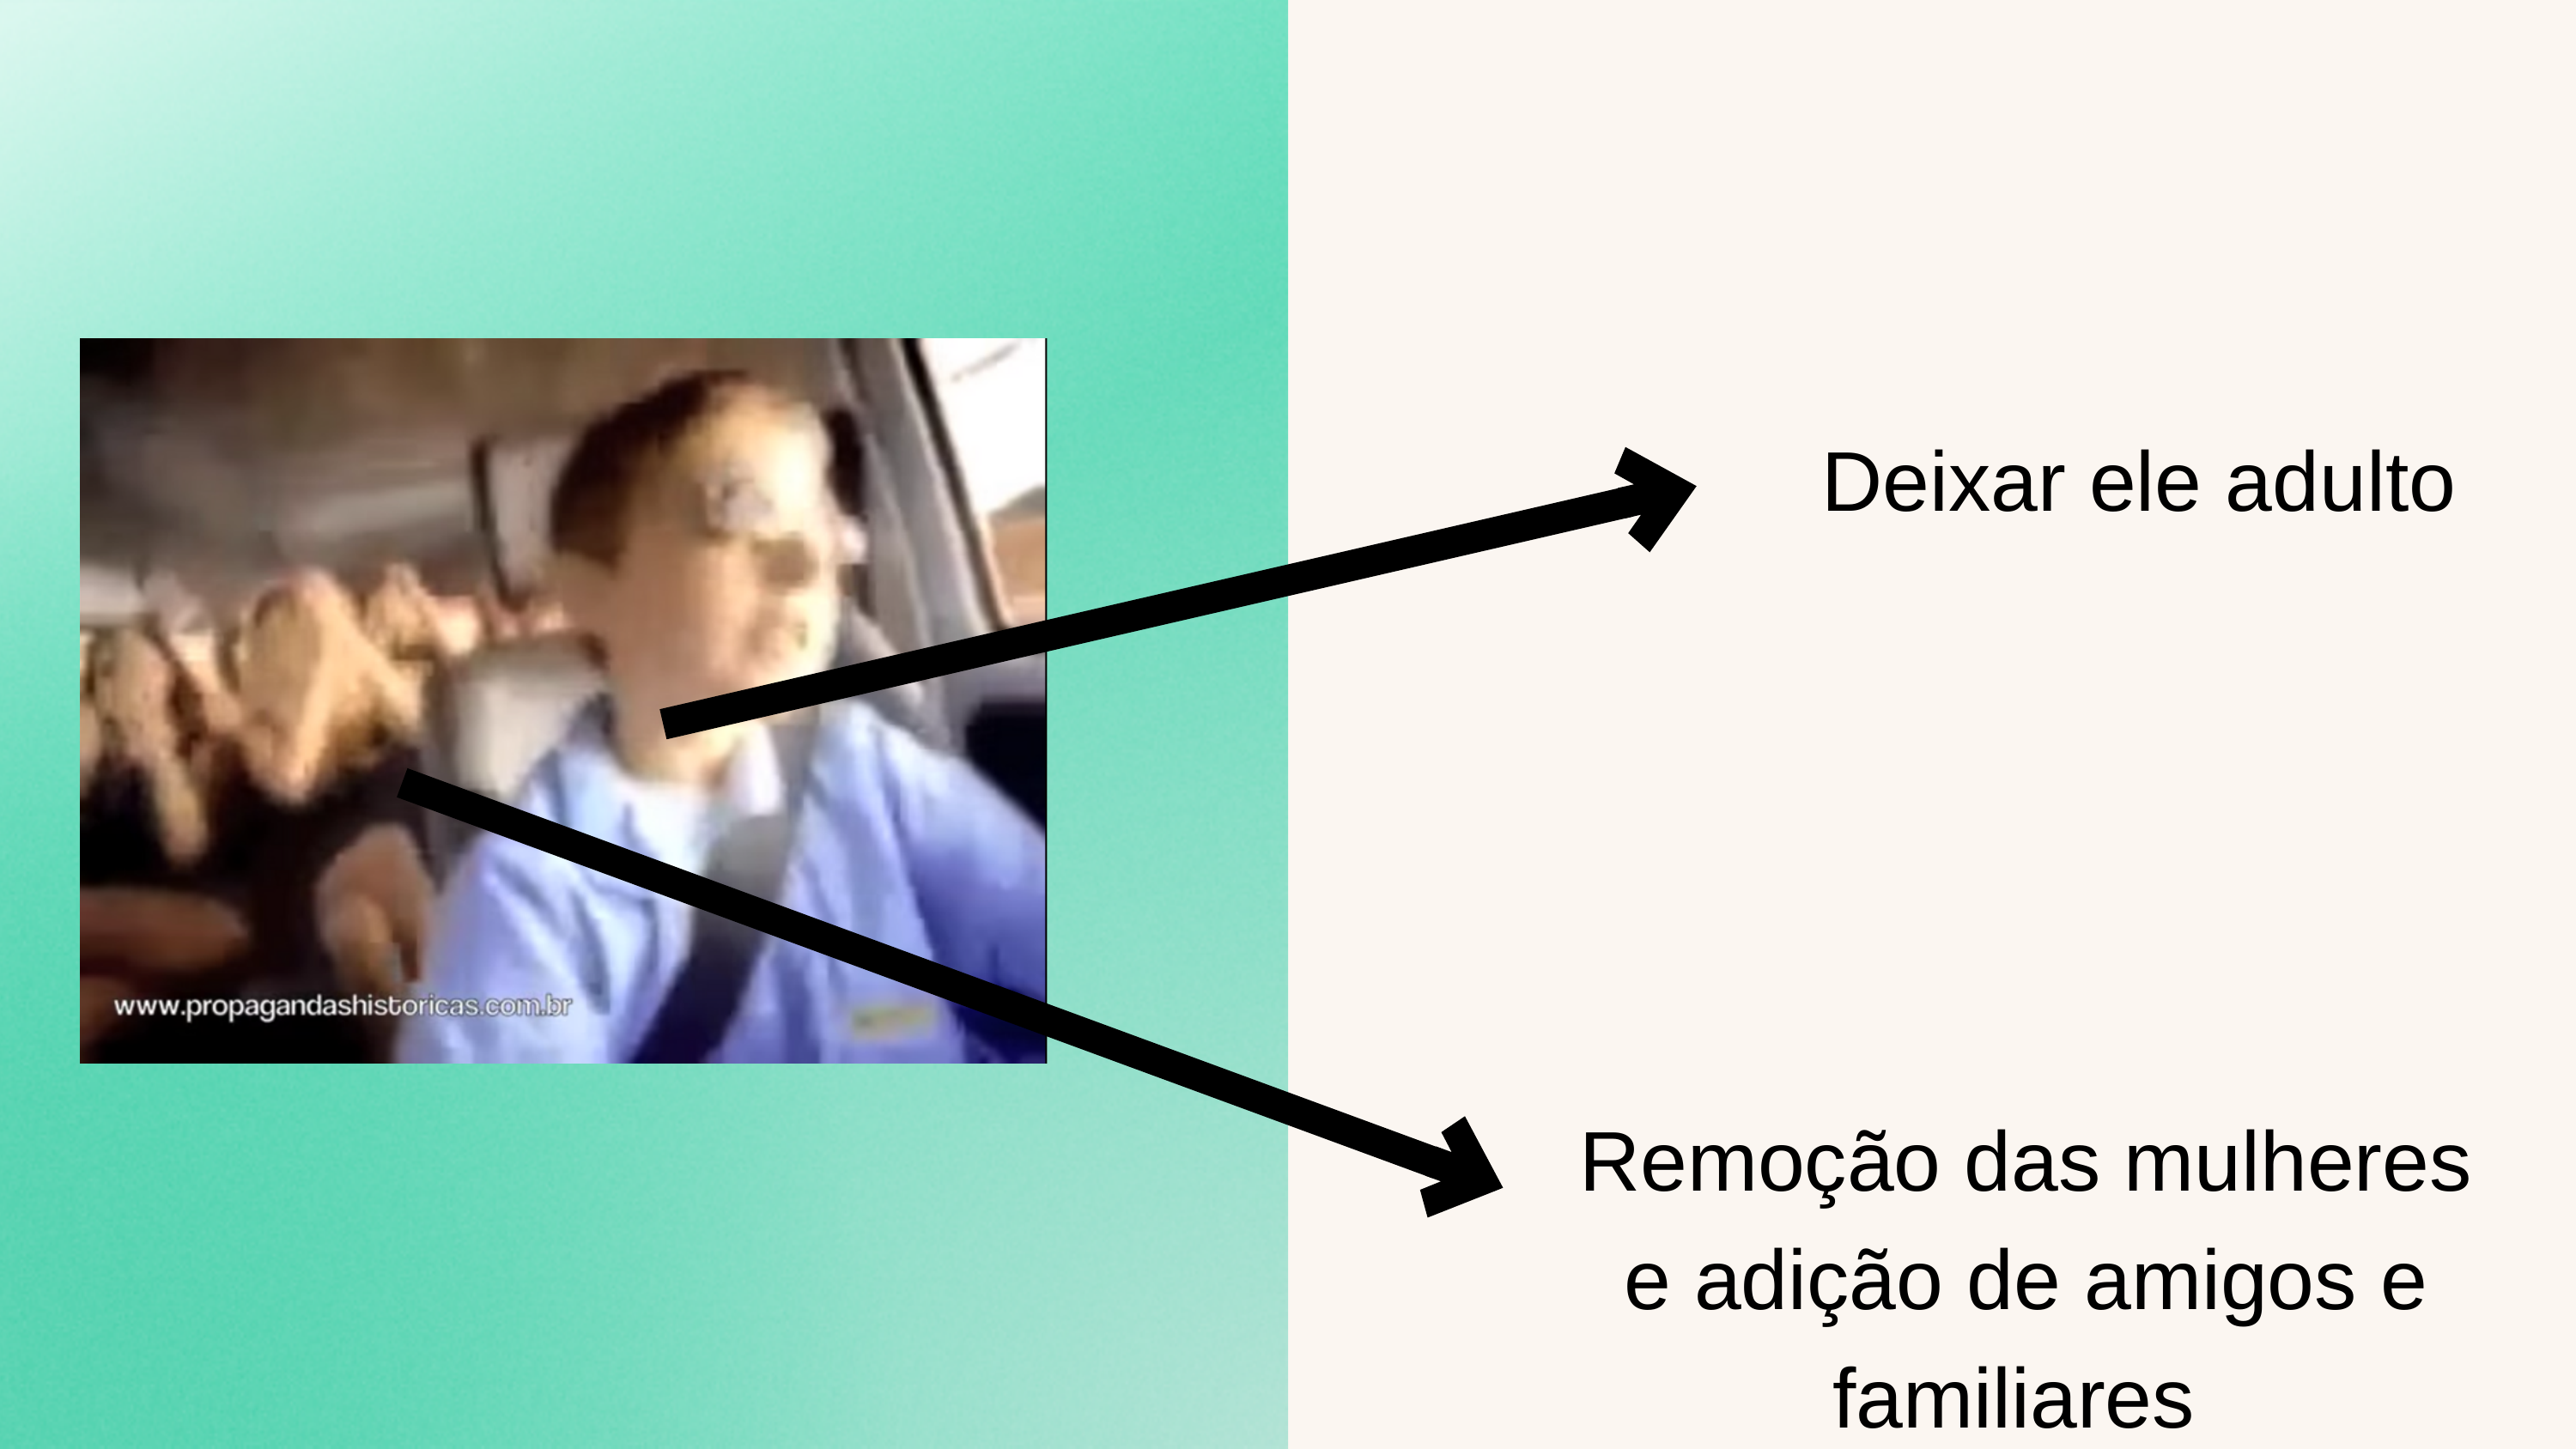

Deixar ele adulto

Remoção das mulheres e adição de amigos e familiares